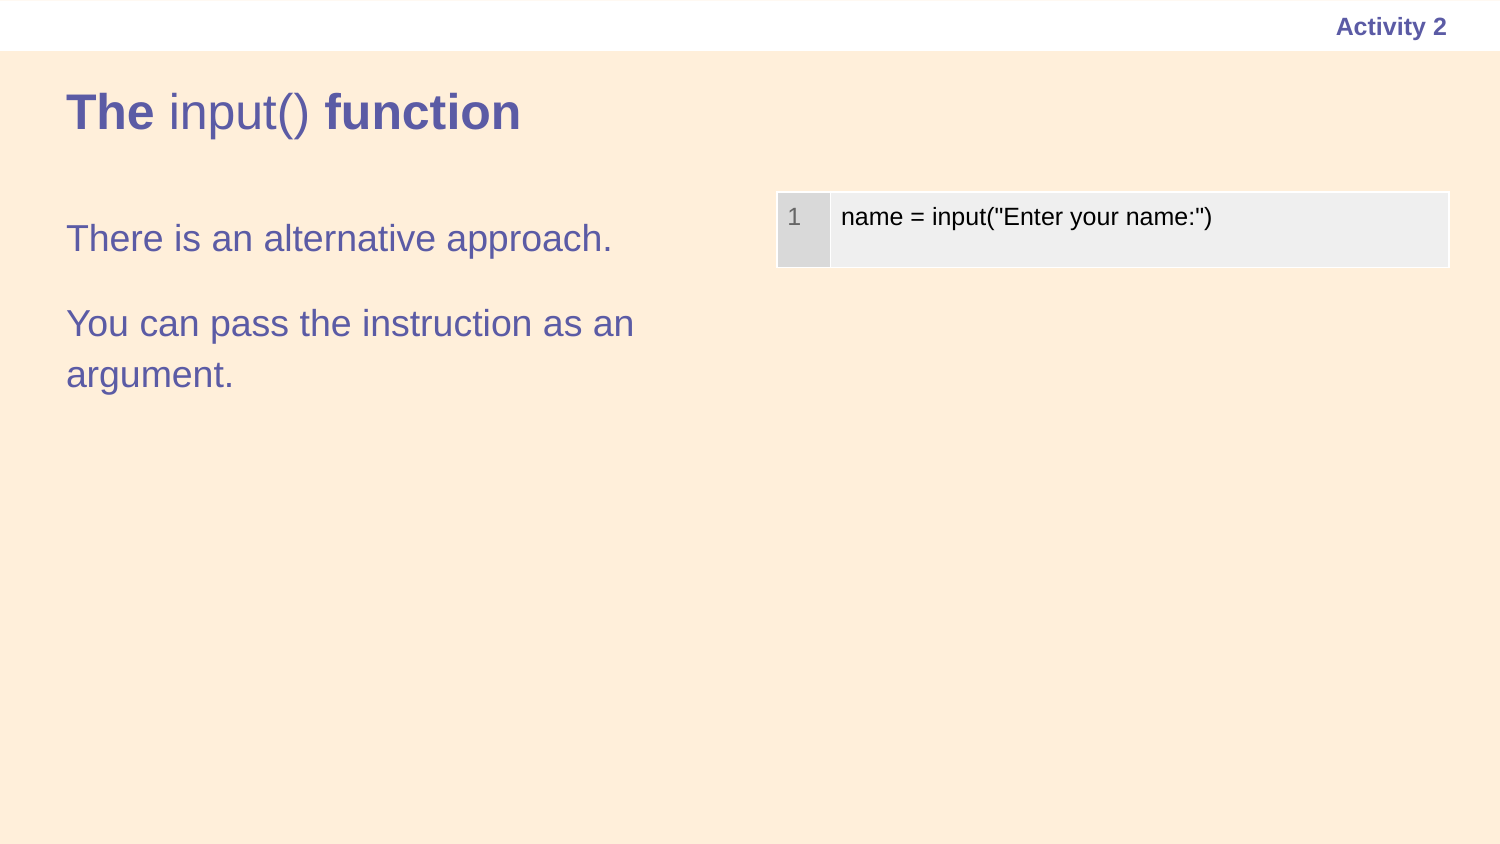

Activity 2
# The input() function
| 1 | name = input("Enter your name:") |
| --- | --- |
There is an alternative approach.
You can pass the instruction as an argument.